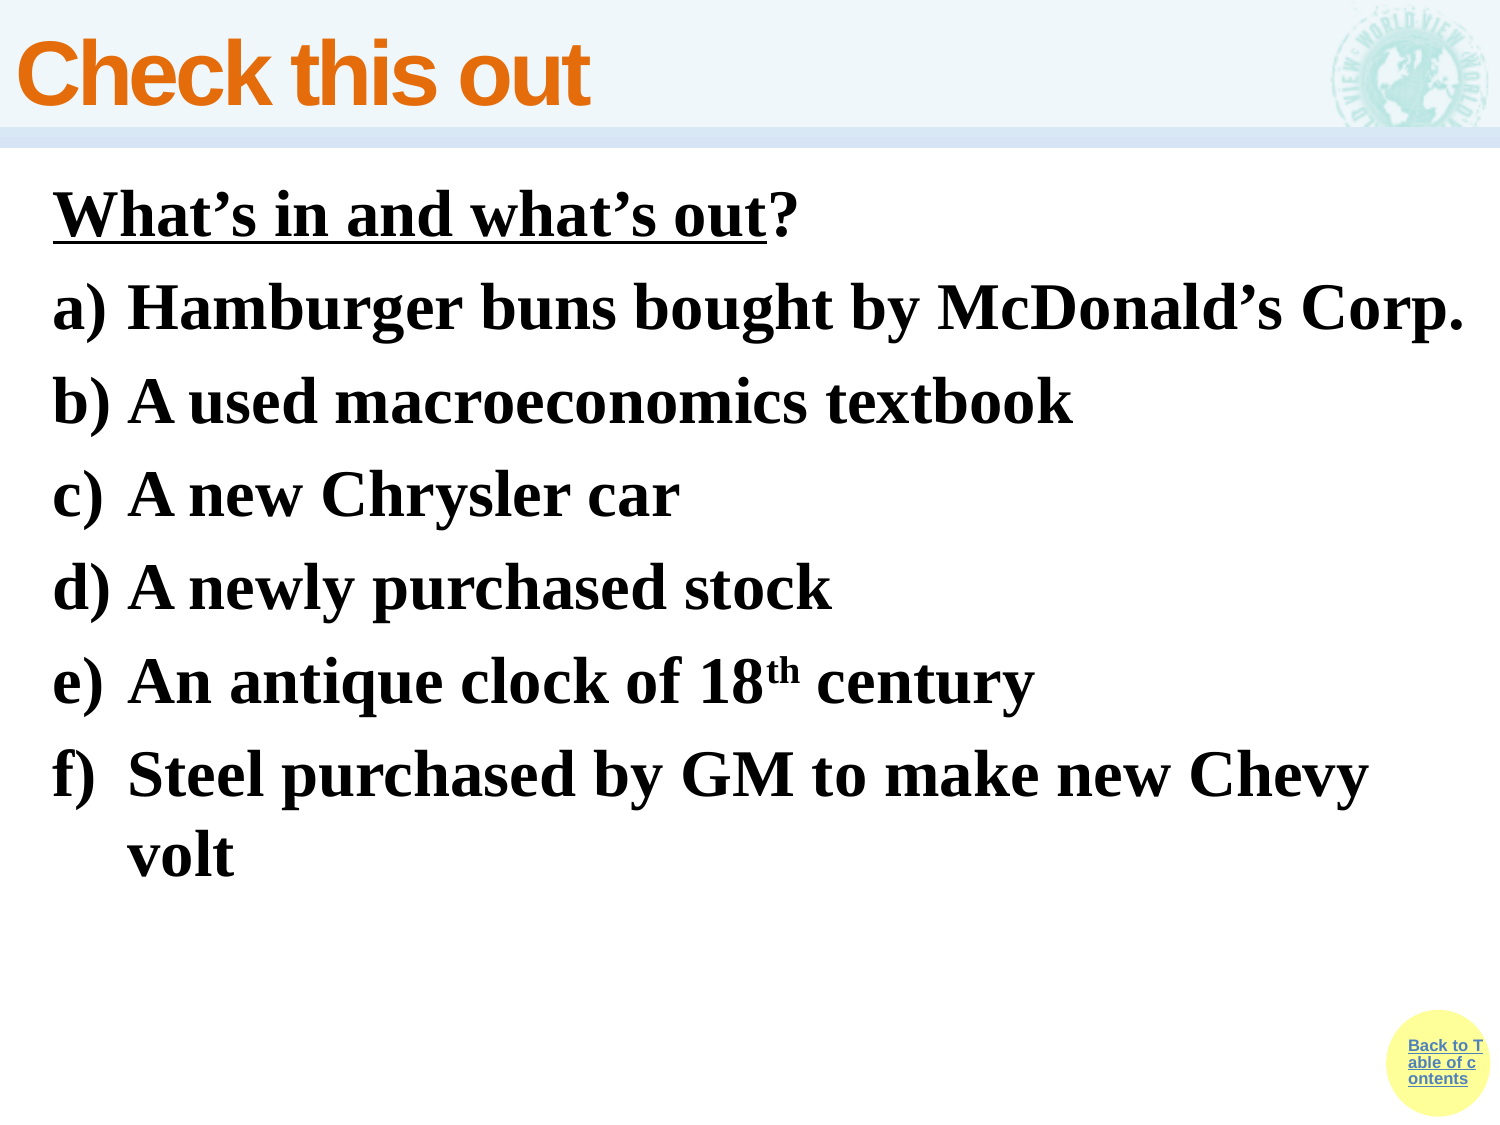

# Check this out
What’s in and what’s out?
Hamburger buns bought by McDonald’s Corp.
A used macroeconomics textbook
A new Chrysler car
A newly purchased stock
An antique clock of 18th century
Steel purchased by GM to make new Chevy volt